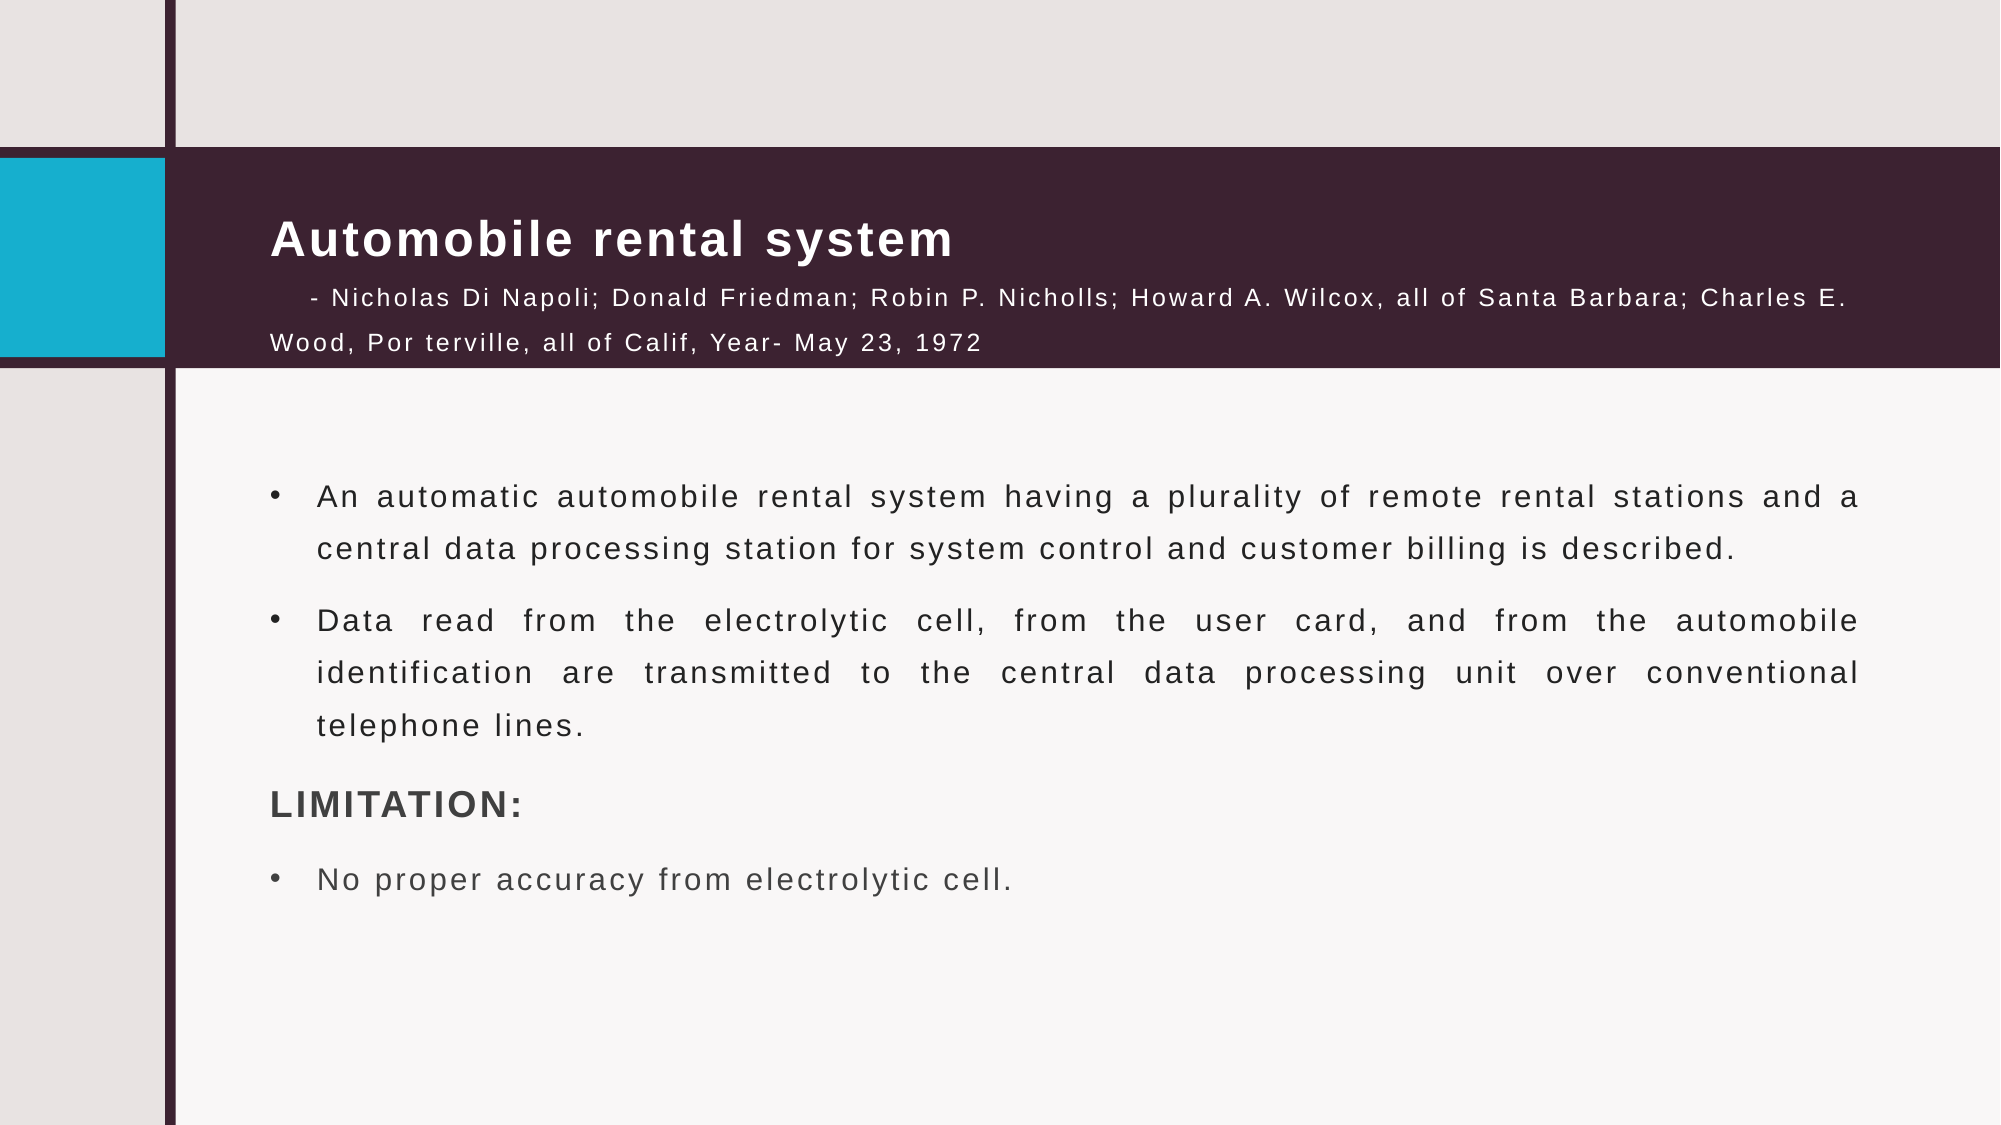

# Automobile rental system - Nicholas Di Napoli; Donald Friedman; Robin P. Nicholls; Howard A. Wilcox, all of Santa Barbara; Charles E. Wood, Por terville, all of Calif, Year- May 23, 1972

An automatic automobile rental system having a plurality of remote rental stations and a central data processing station for system control and customer billing is described.
Data read from the electrolytic cell, from the user card, and from the automobile identification are transmitted to the central data processing unit over conventional telephone lines.
LIMITATION:
No proper accuracy from electrolytic cell.